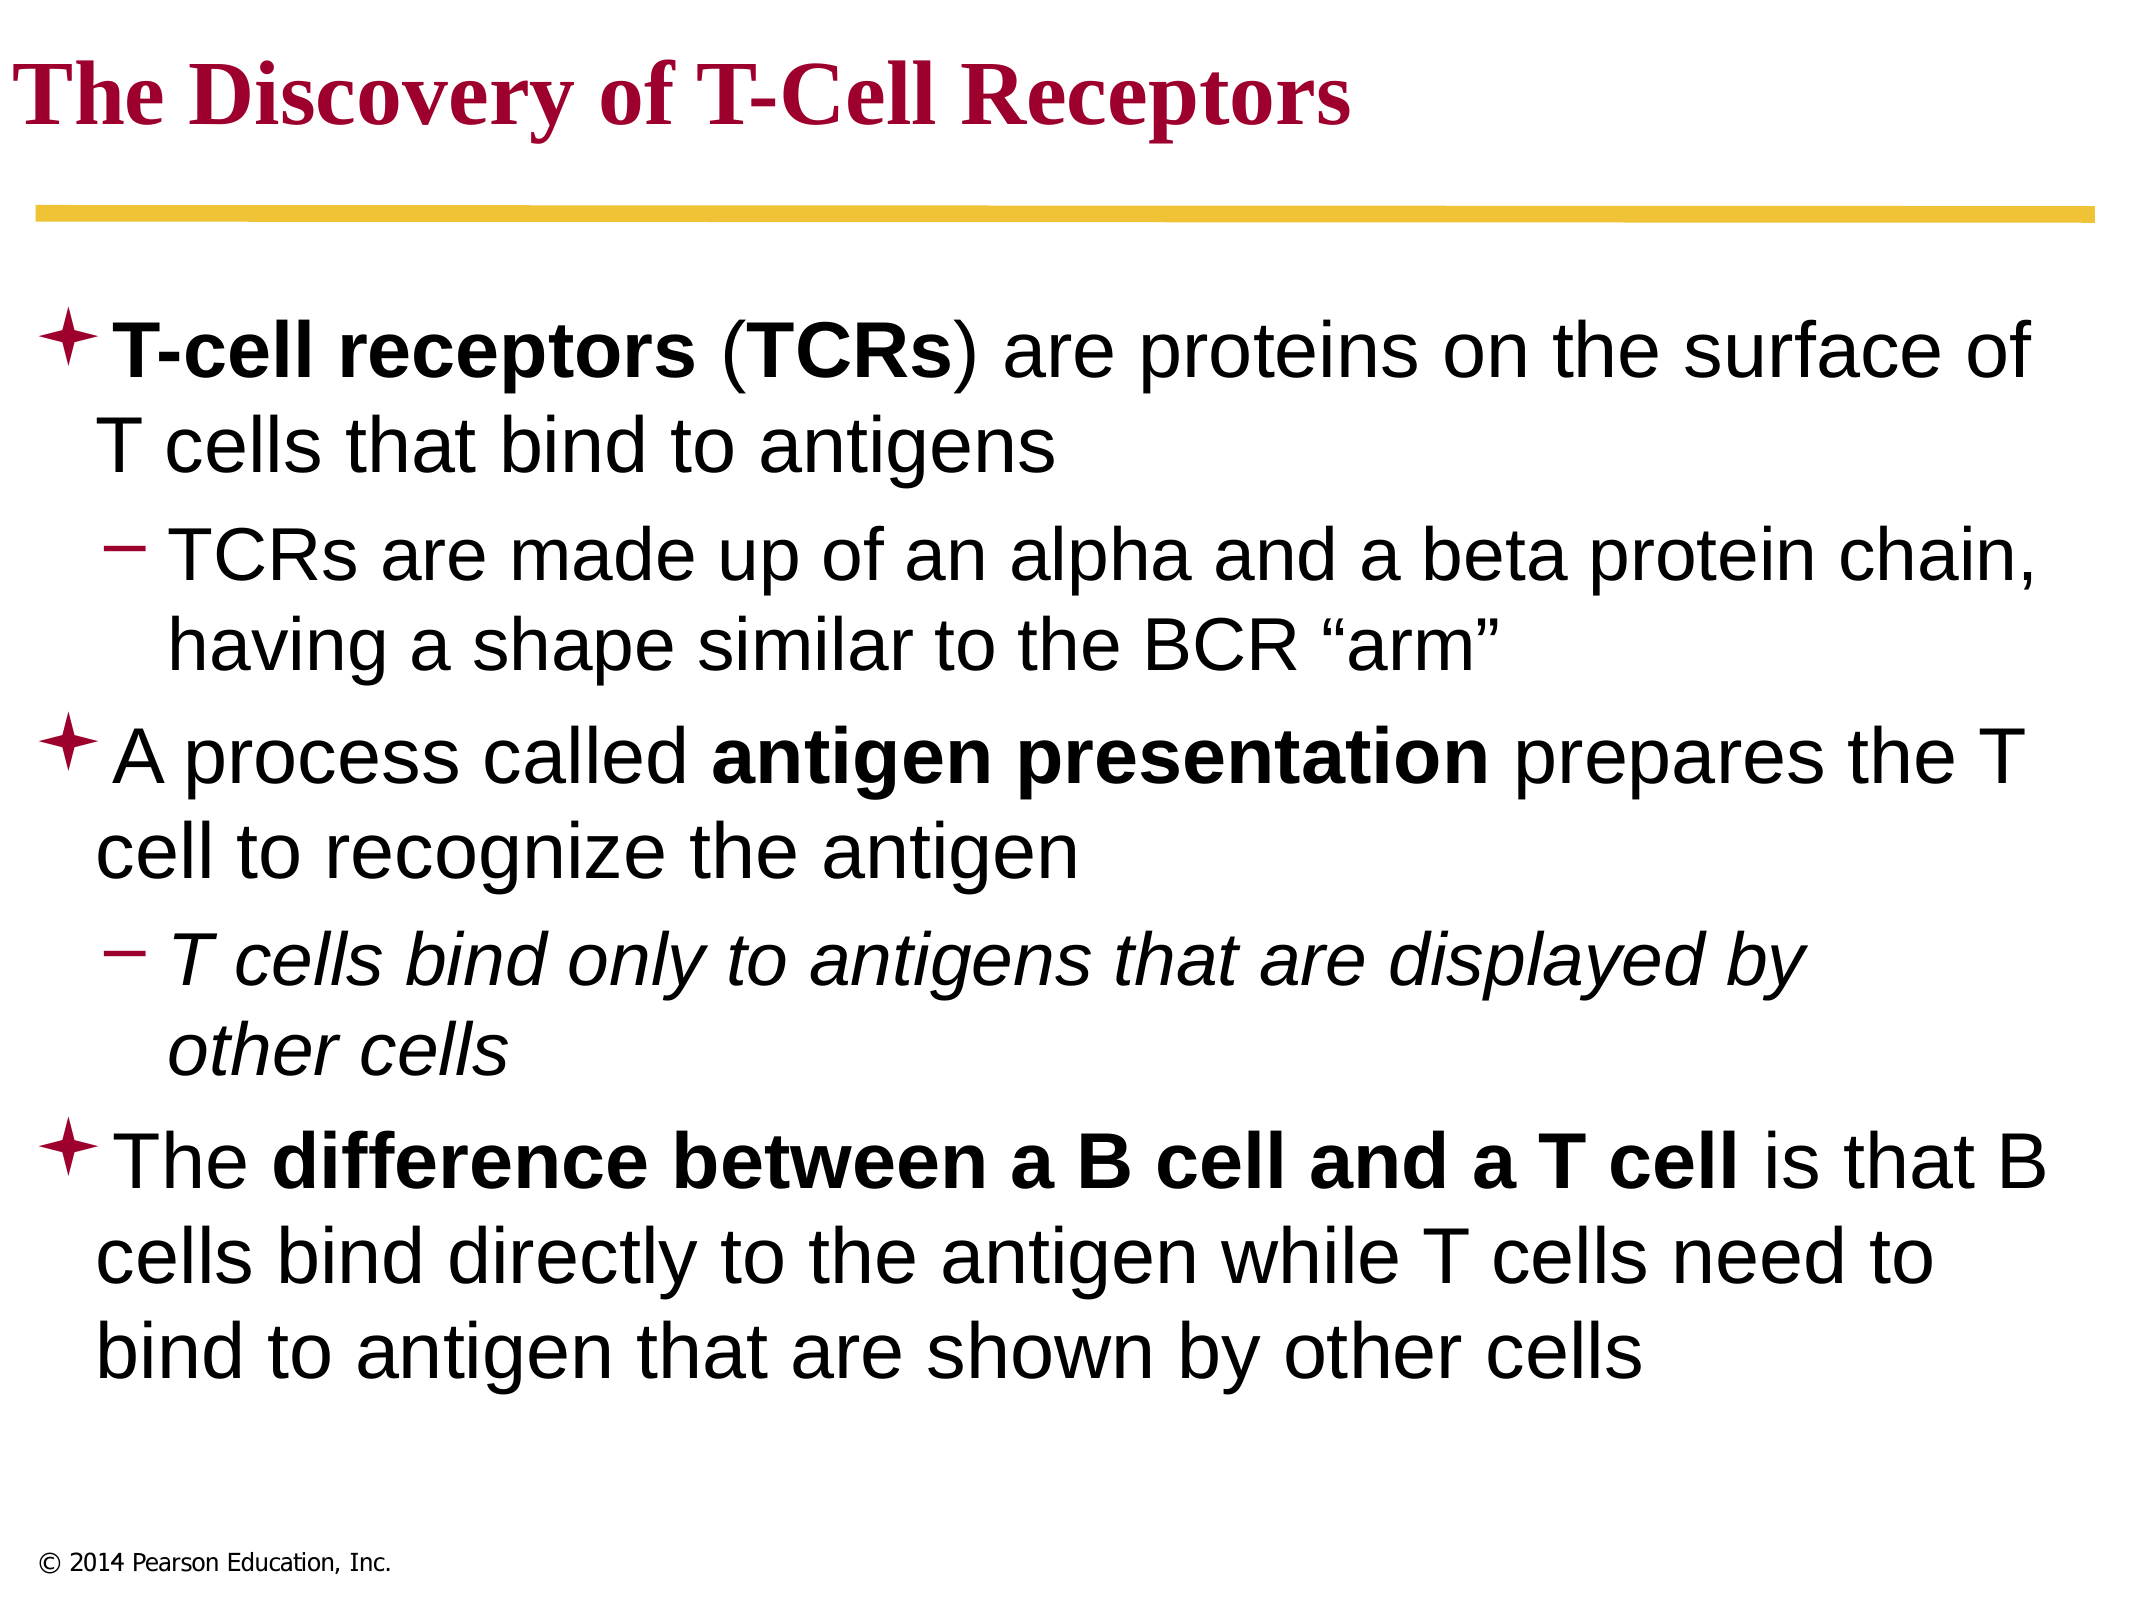

The Discovery of T-Cell Receptors

T-cell receptors (TCRs) are proteins on the surface of T cells that bind to antigens
TCRs are made up of an alpha and a beta protein chain, having a shape similar to the BCR “arm”
A process called antigen presentation prepares the T cell to recognize the antigen
T cells bind only to antigens that are displayed by
other cells
The difference between a B cell and a T cell is that B cells bind directly to the antigen while T cells need to bind to antigen that are shown by other cells